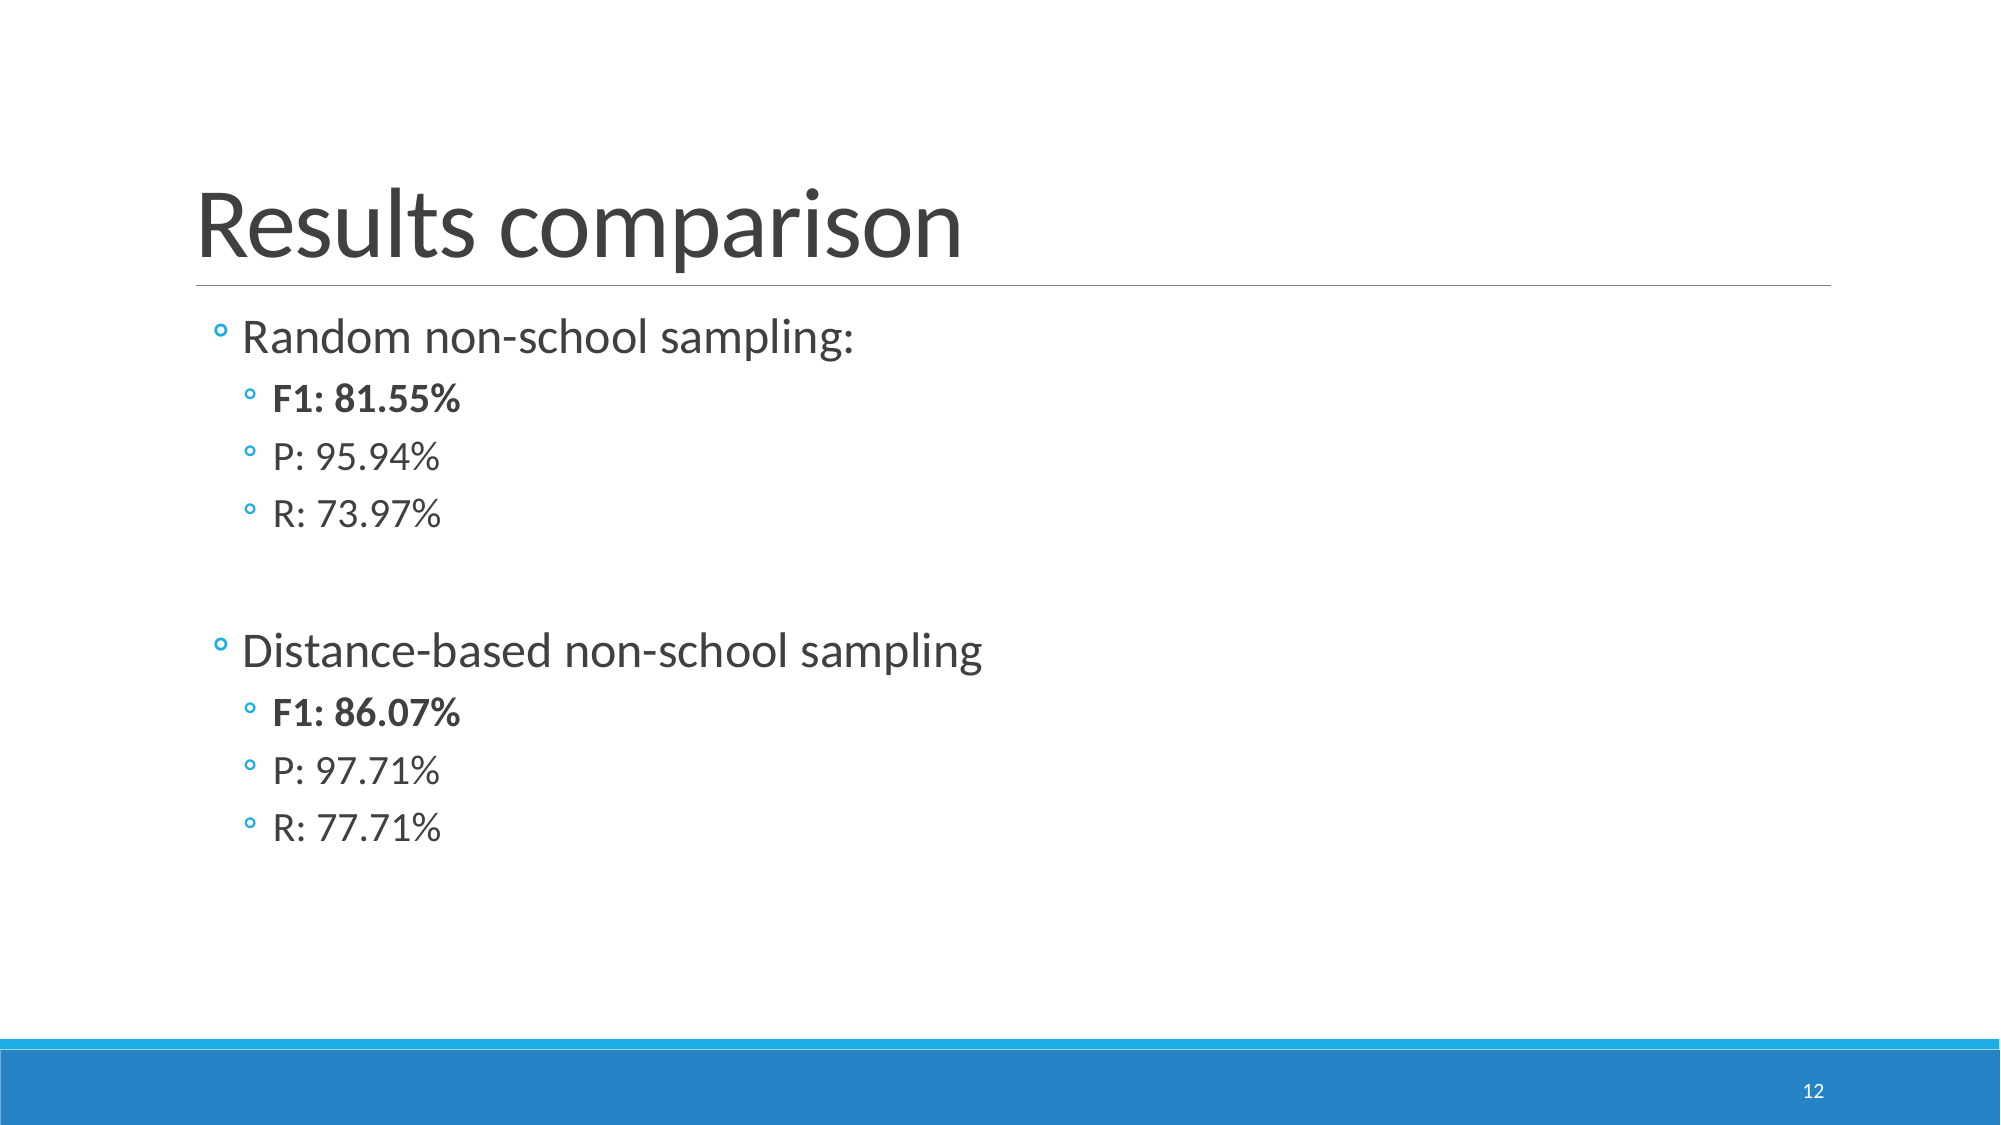

# Results comparison
Random non-school sampling:
F1: 81.55%
P: 95.94%
R: 73.97%

Distance-based non-school sampling
F1: 86.07%
P: 97.71%
R: 77.71%
12